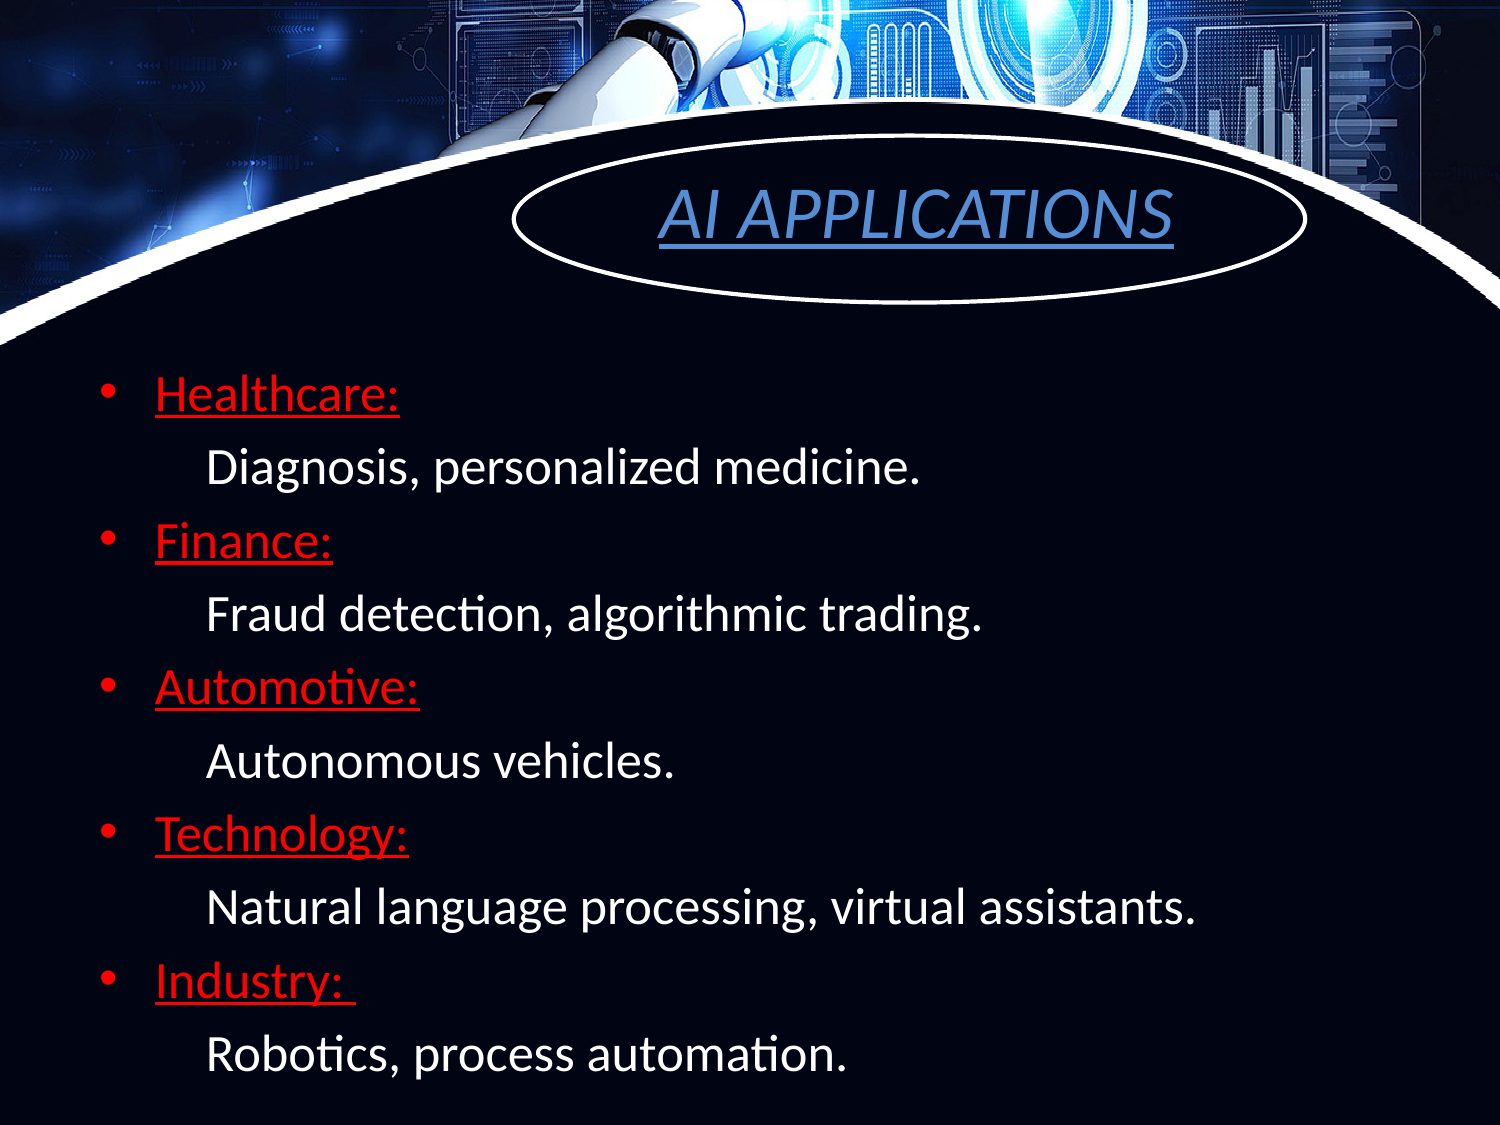

# AI APPLICATIONS

Healthcare:
         Diagnosis, personalized medicine.
Finance:
         Fraud detection, algorithmic trading.
Automotive:
         Autonomous vehicles.
Technology:
         Natural language processing, virtual assistants.
Industry:
         Robotics, process automation.